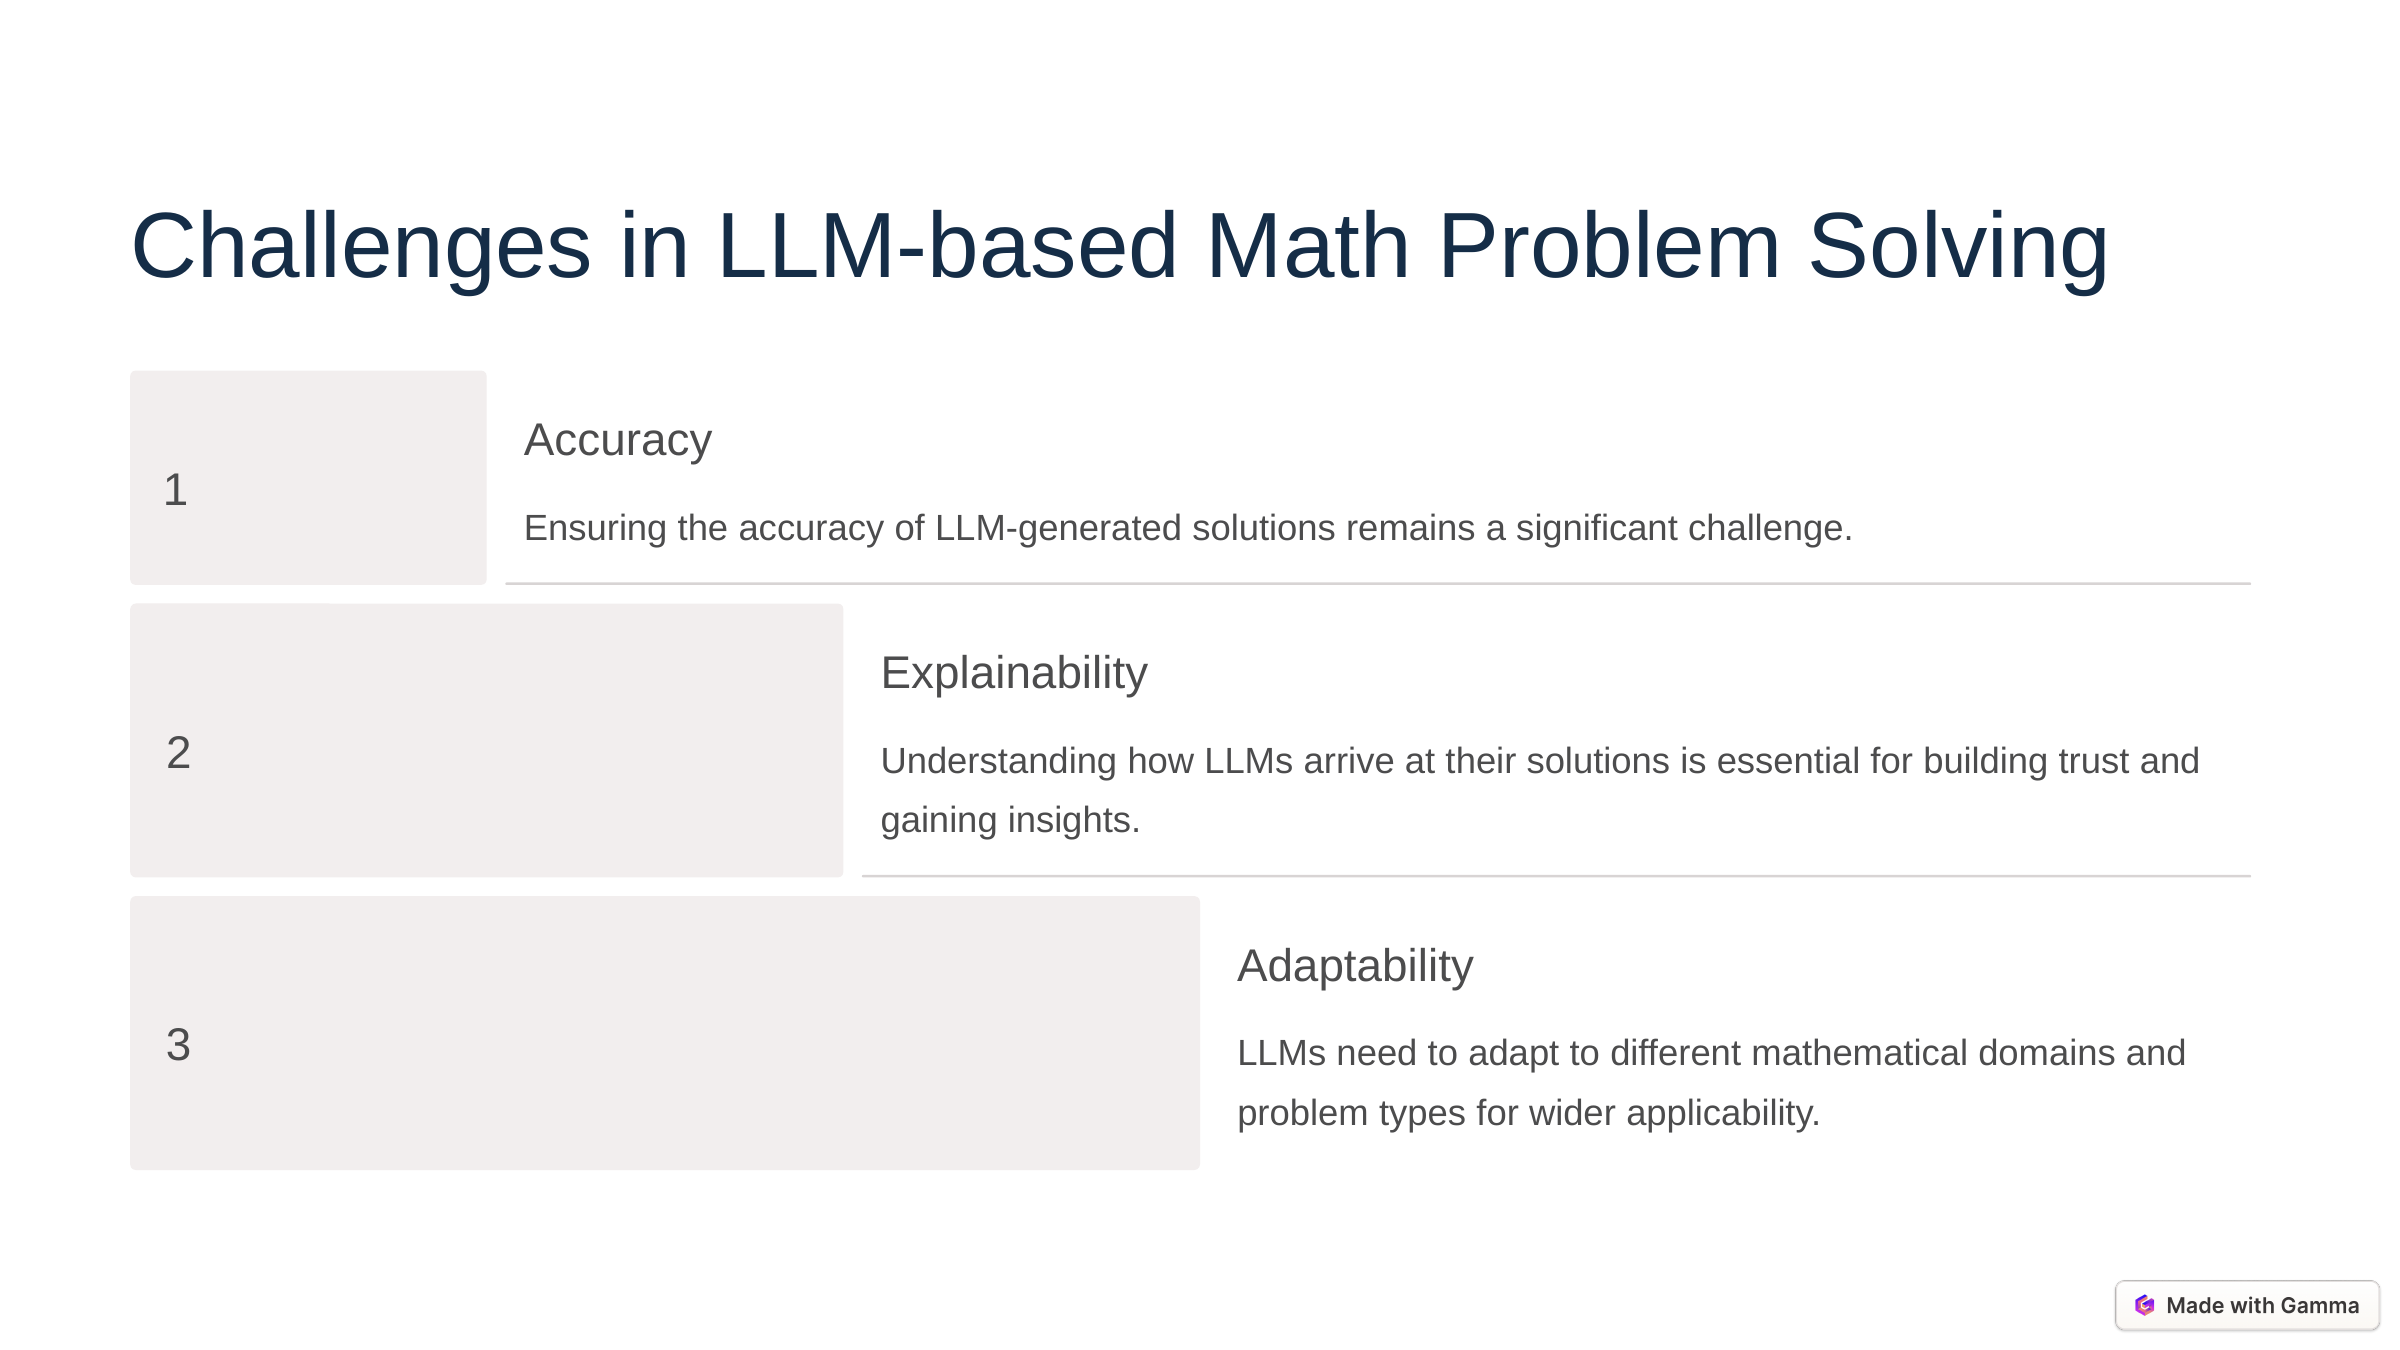

Challenges in LLM-based Math Problem Solving

Accuracy
1
Ensuring the accuracy of LLM-generated solutions remains a significant challenge.

Explainability
2
Understanding how LLMs arrive at their solutions is essential for building trust and gaining insights.

Adaptability
3
LLMs need to adapt to different mathematical domains and problem types for wider applicability.